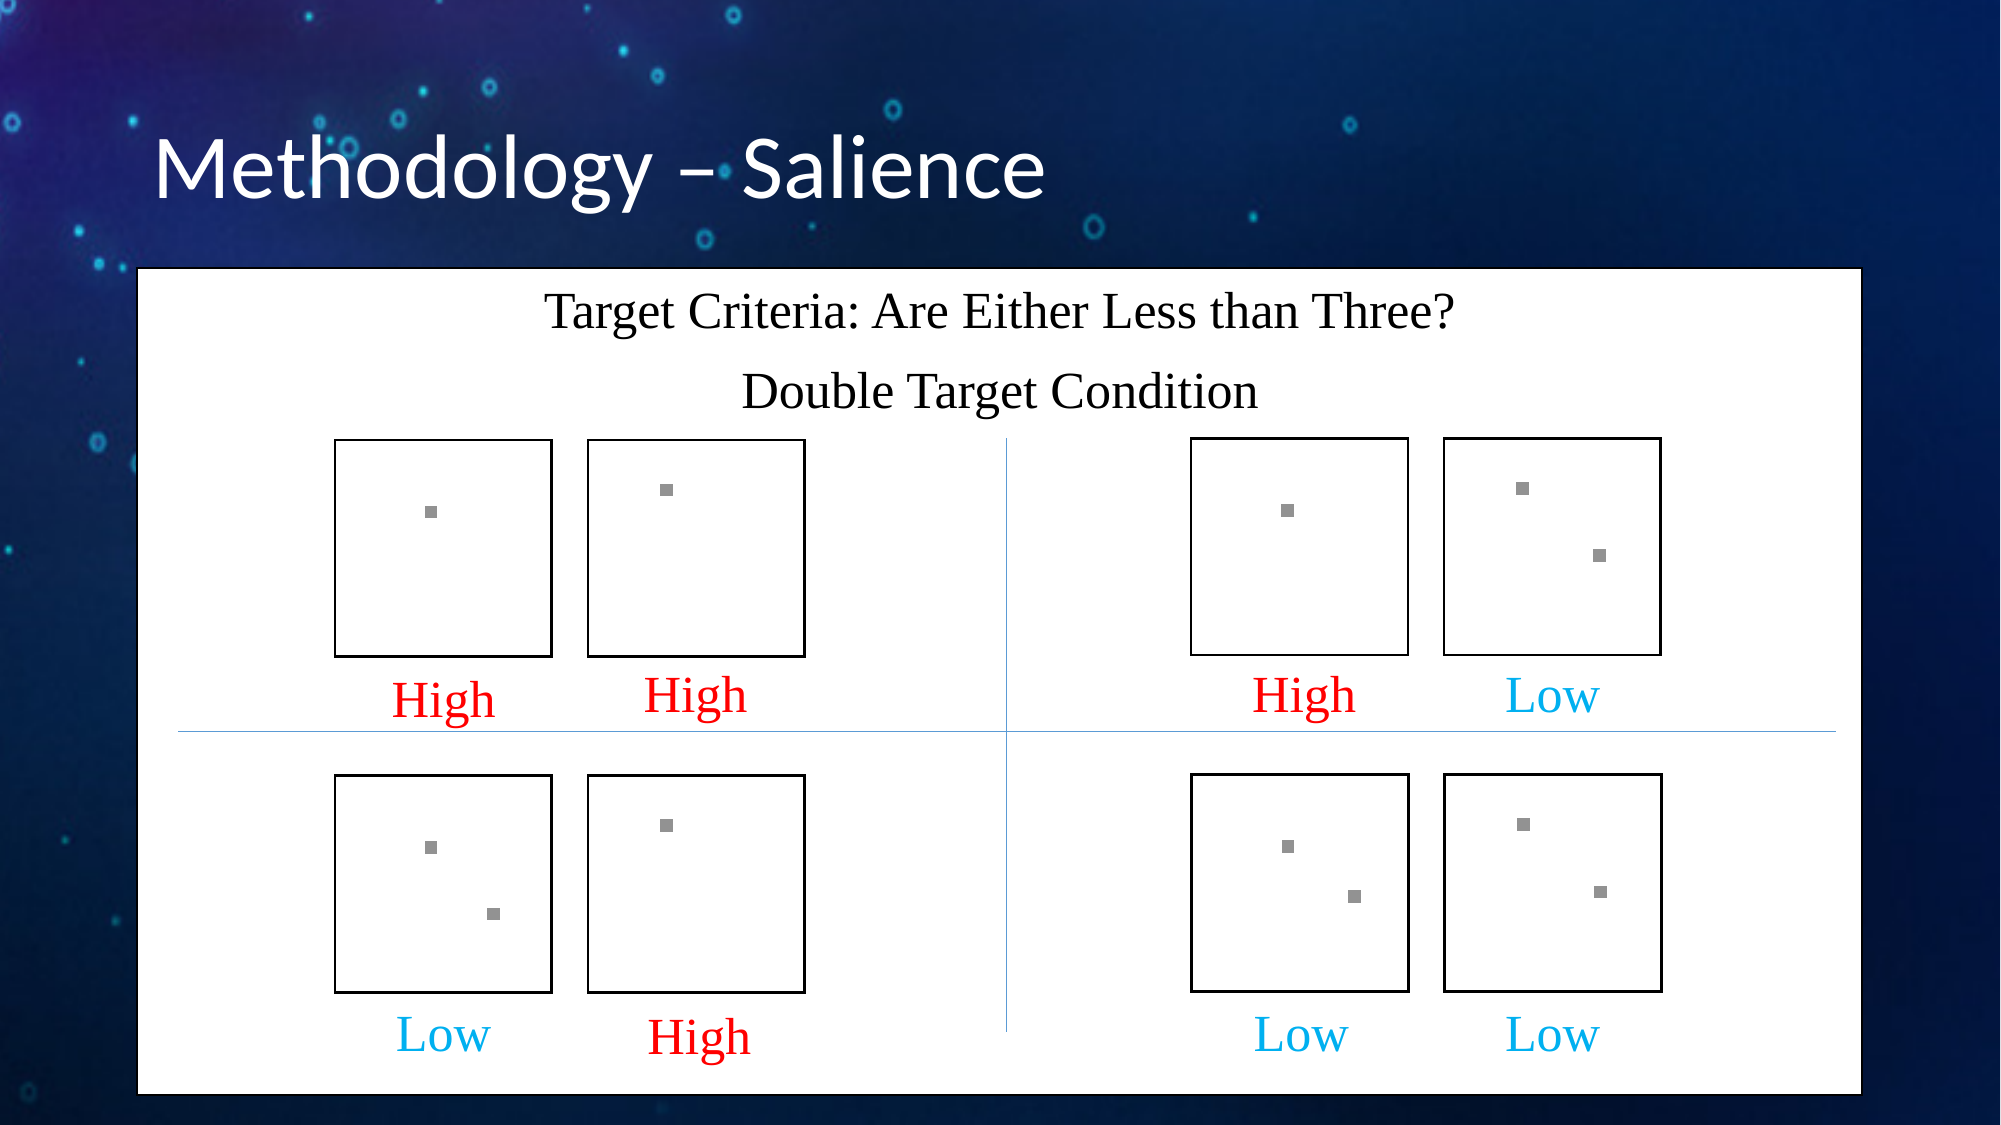

# Methodology – Salience
z
Target Criteria: Are Either Less than Three?
Double Target Condition

High
Low
High
High

Low
Low
Low
High